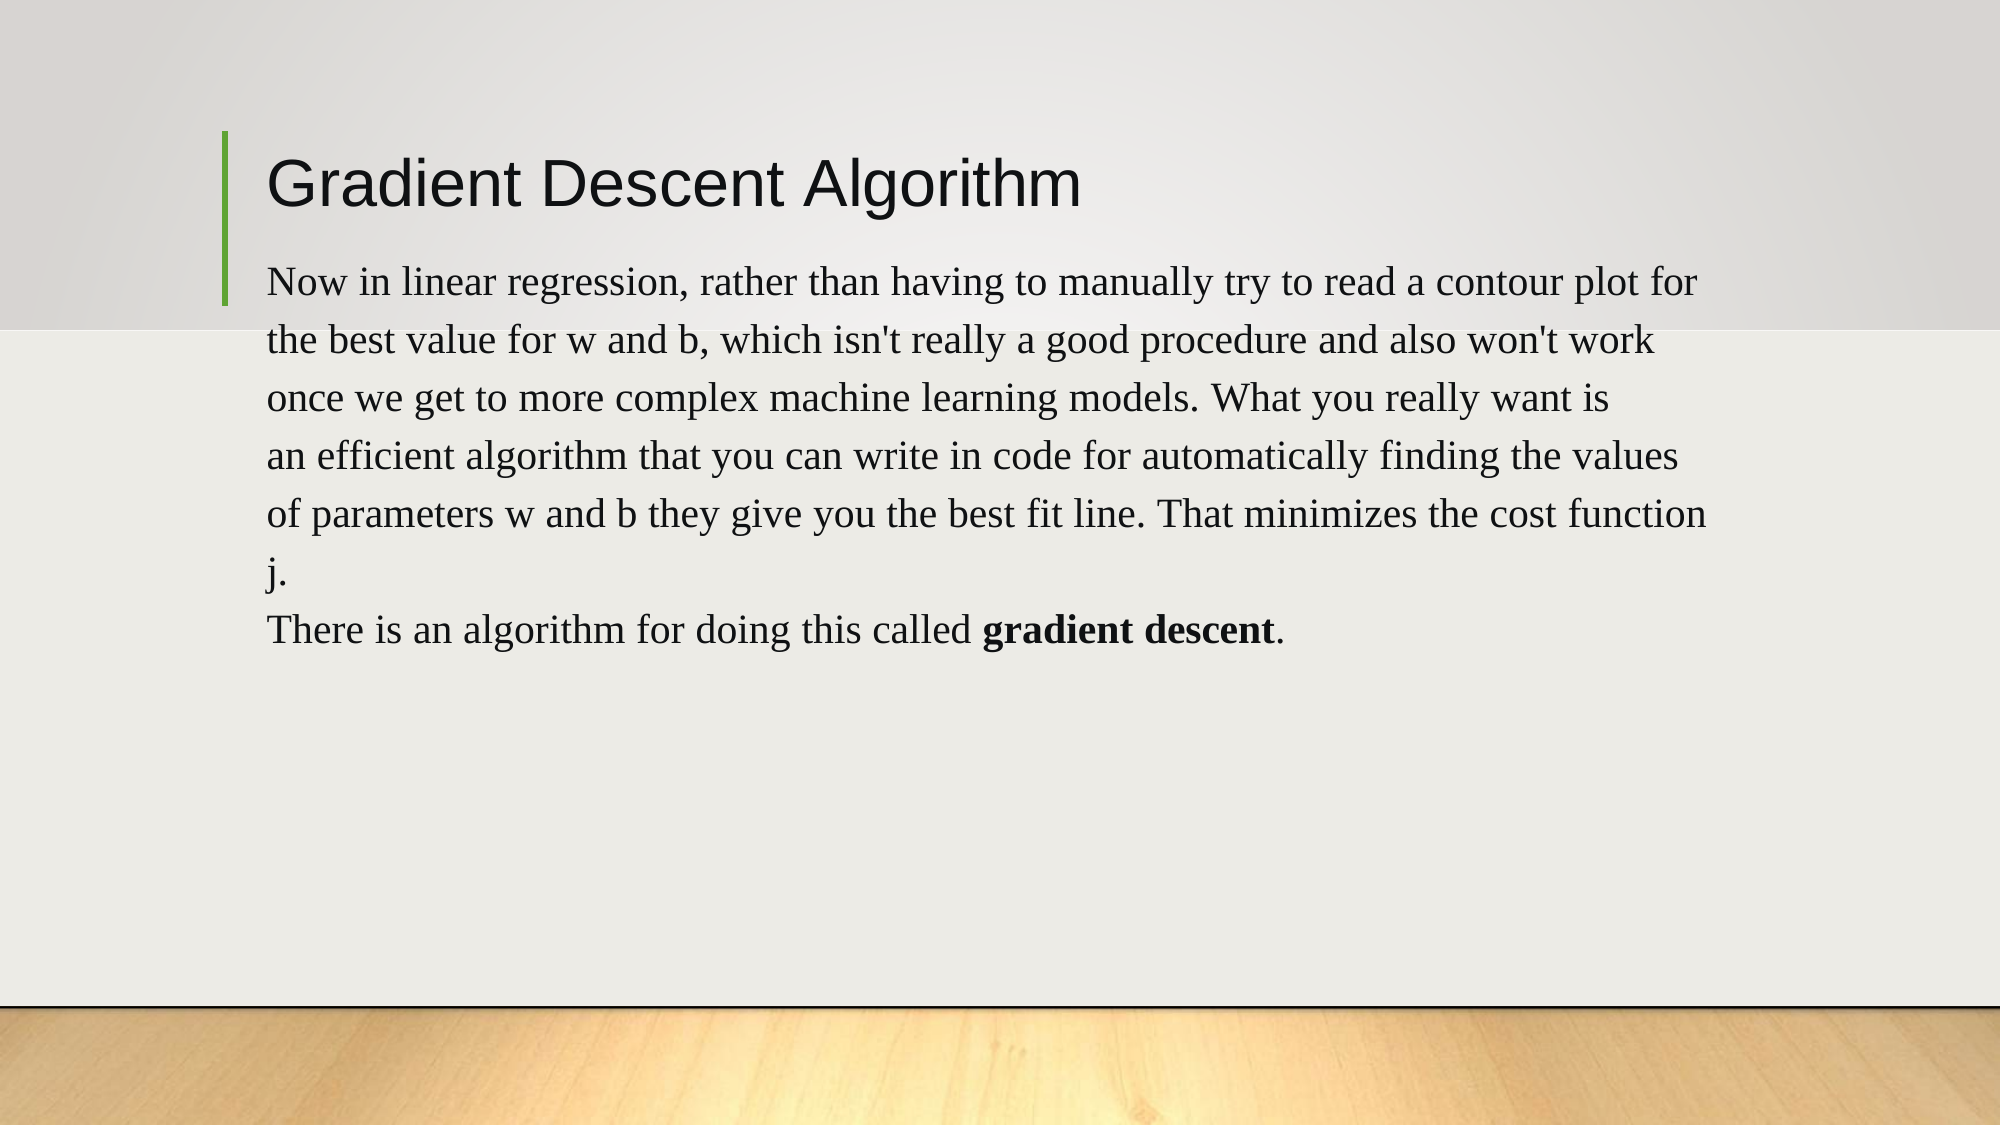

# Gradient Descent Algorithm
Now in linear regression, rather than having to manually try to read a contour plot for the best value for w and b, which isn't really a good procedure and also won't work once we get to more complex machine learning models. What you really want is
an efficient algorithm that you can write in code for automatically finding the values of parameters w and b they give you the best fit line. That minimizes the cost function j.
There is an algorithm for doing this called gradient descent.